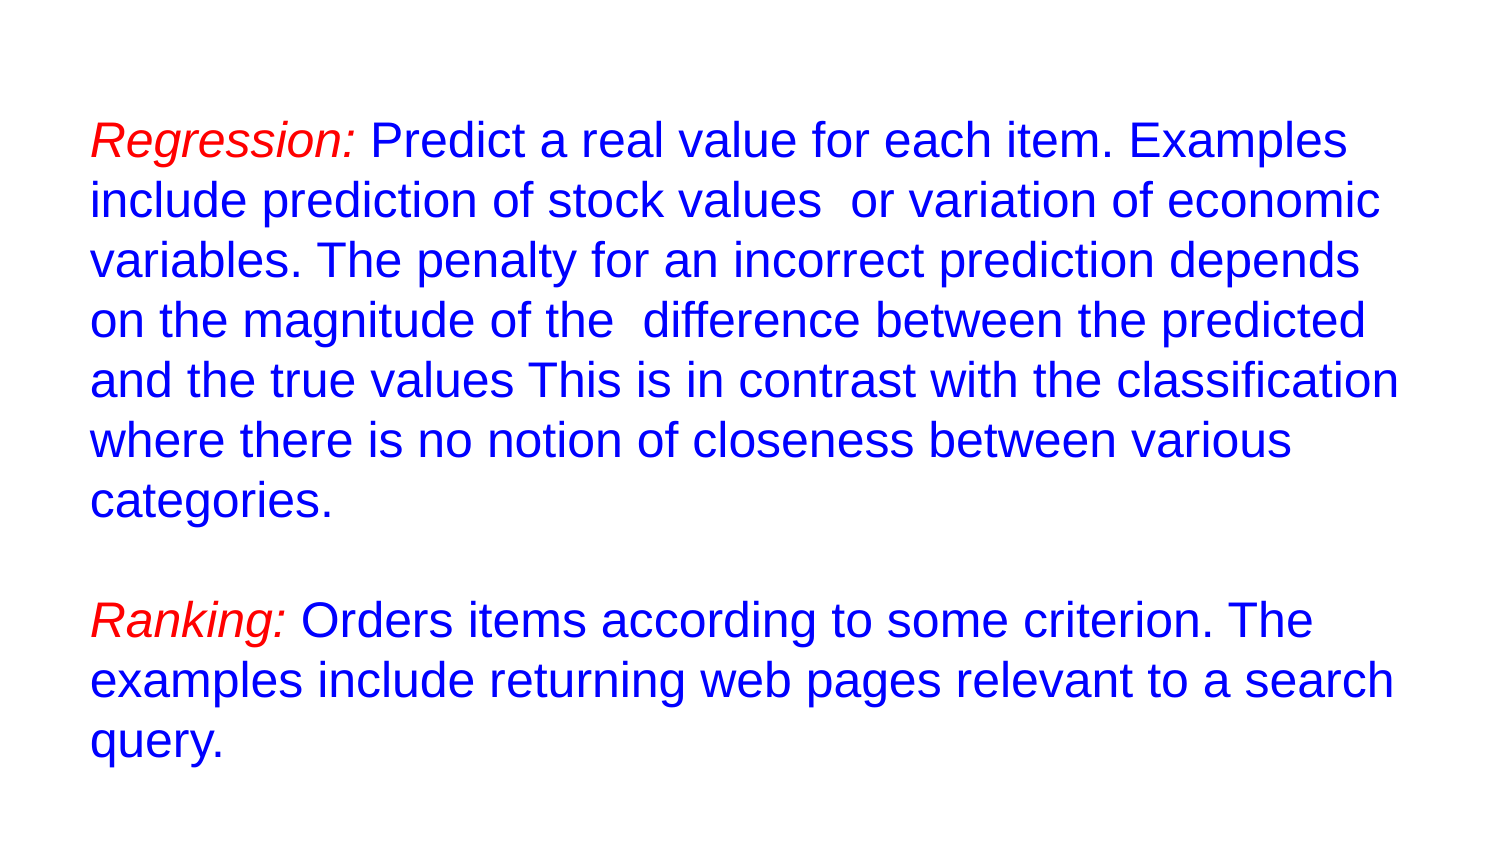

Regression: Predict a real value for each item. Examples include prediction of stock values  or variation of economic variables. The penalty for an incorrect prediction depends on the magnitude of the  difference between the predicted and the true values This is in contrast with the classification where there is no notion of closeness between various categories.

Ranking: Orders items according to some criterion. The examples include returning web pages relevant to a search query.